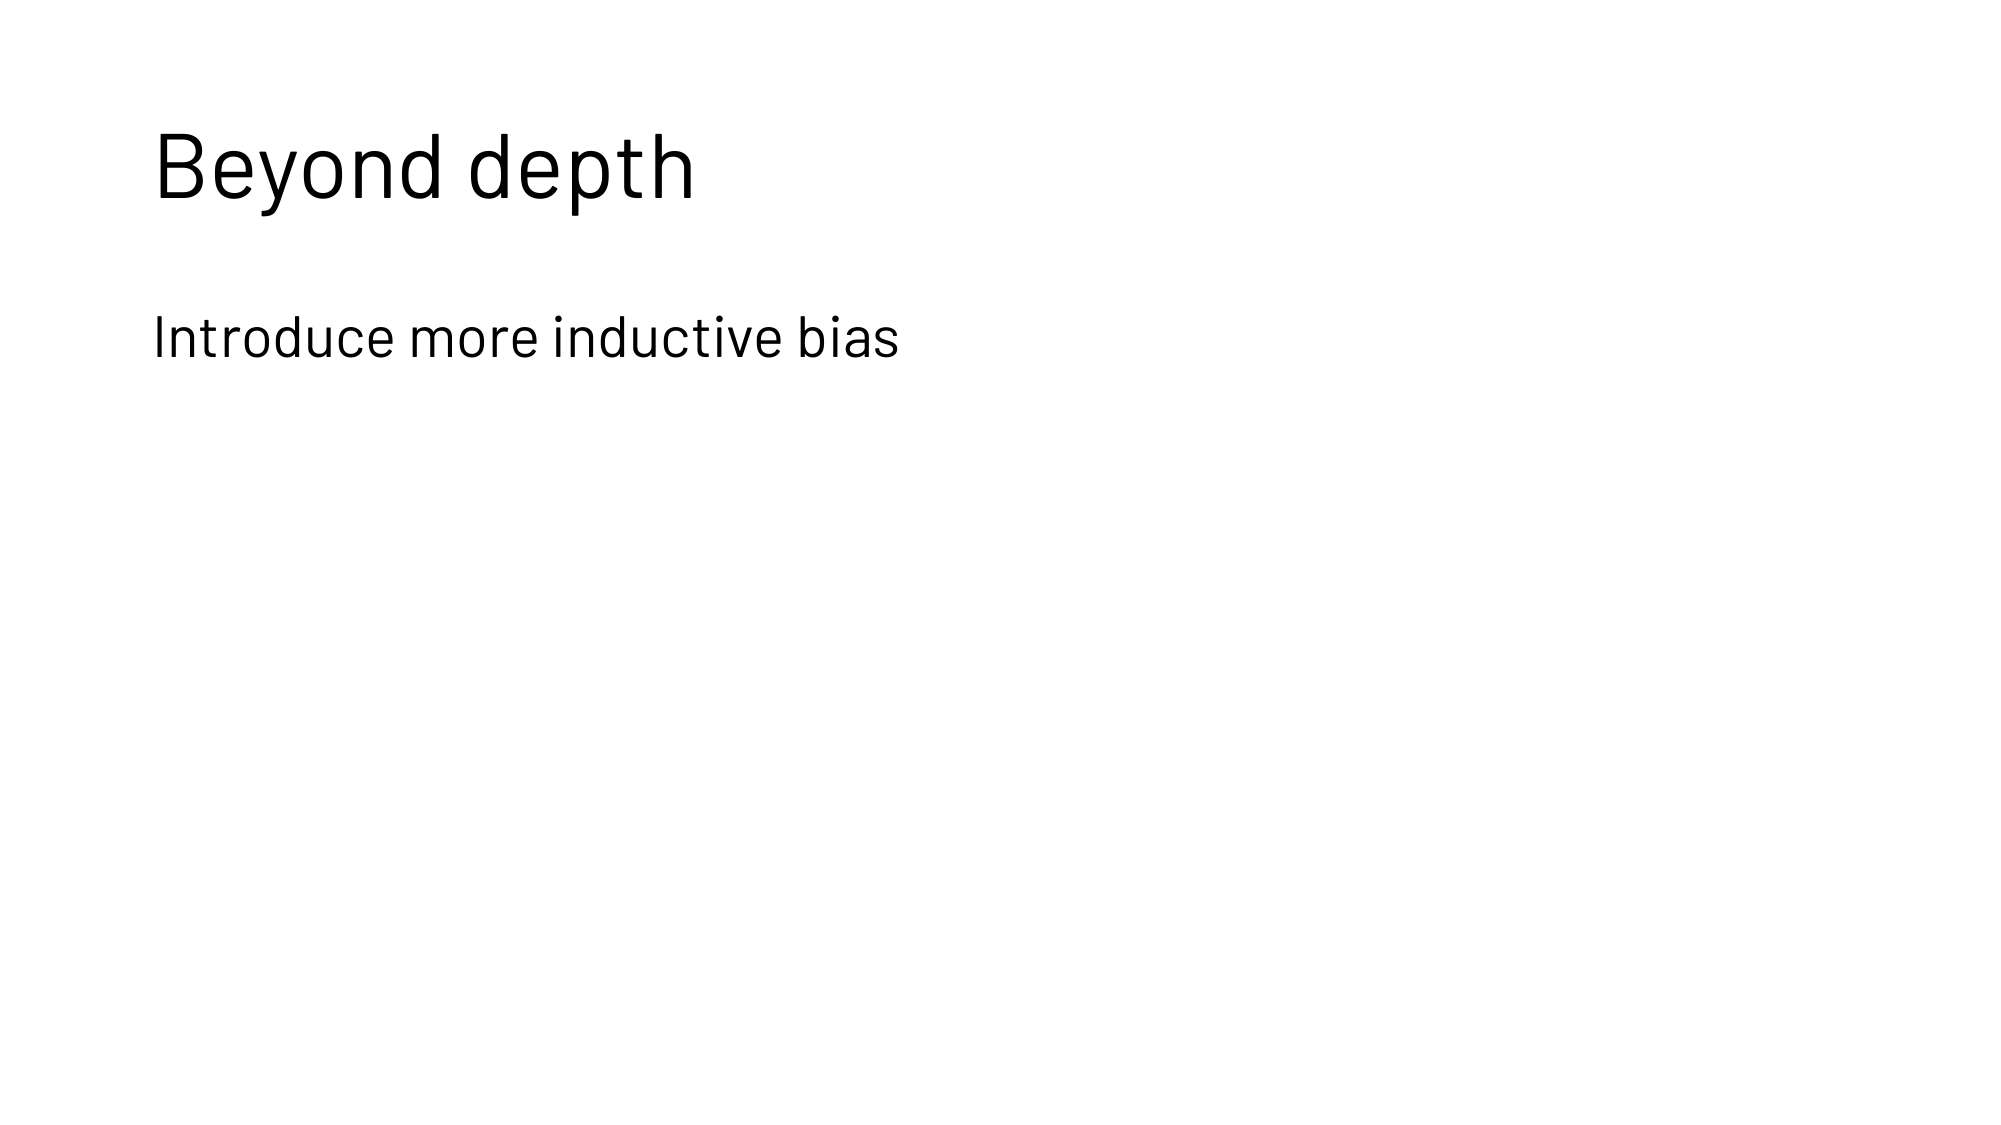

# Beyond depth
Introduce more inductive bias